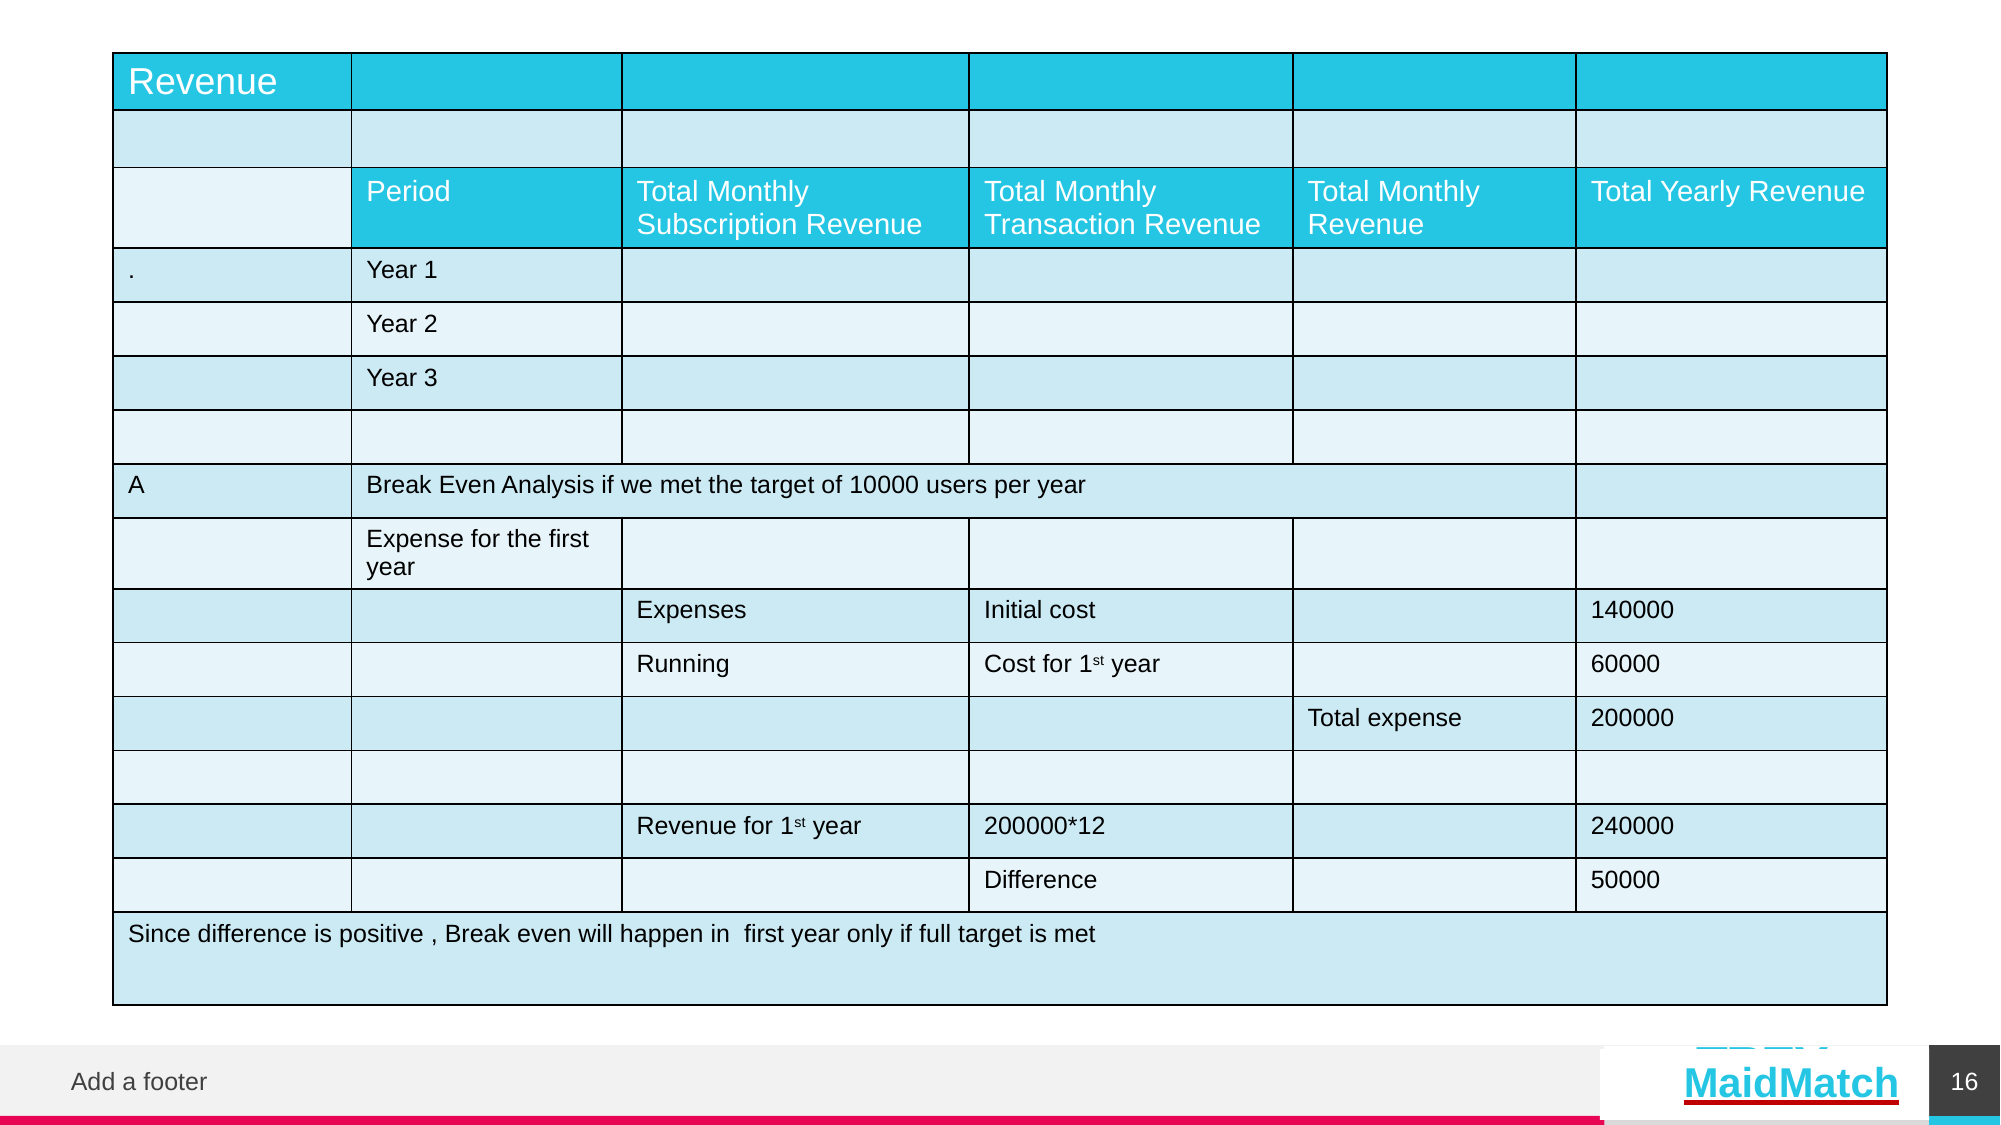

| Revenue |  |  |  |  |  |
| --- | --- | --- | --- | --- | --- |
|  |  |  |  |  |  |
|  | Period | Total Monthly Subscription Revenue | Total Monthly Transaction Revenue | Total Monthly Revenue | Total Yearly Revenue |
| . | Year 1 |  |  |  |  |
|  | Year 2 |  |  |  |  |
|  | Year 3 |  |  |  |  |
|  |  |  |  |  |  |
| A | Break Even Analysis if we met the target of 10000 users per year |  |  |  |  |
|  | Expense for the first year |  |  |  |  |
|  |  | Expenses | Initial cost |  | 140000 |
|  |  | Running | Cost for 1st year |  | 60000 |
|  |  |  |  | Total expense | 200000 |
|  |  |  |  |  |  |
|  |  | Revenue for 1st year | 200000\*12 |  | 240000 |
|  |  |  | Difference |  | 50000 |
| Since difference is positive , Break even will happen in first year only if full target is met |  |  |  |  |  |
16
MaidMatch
Add a footer